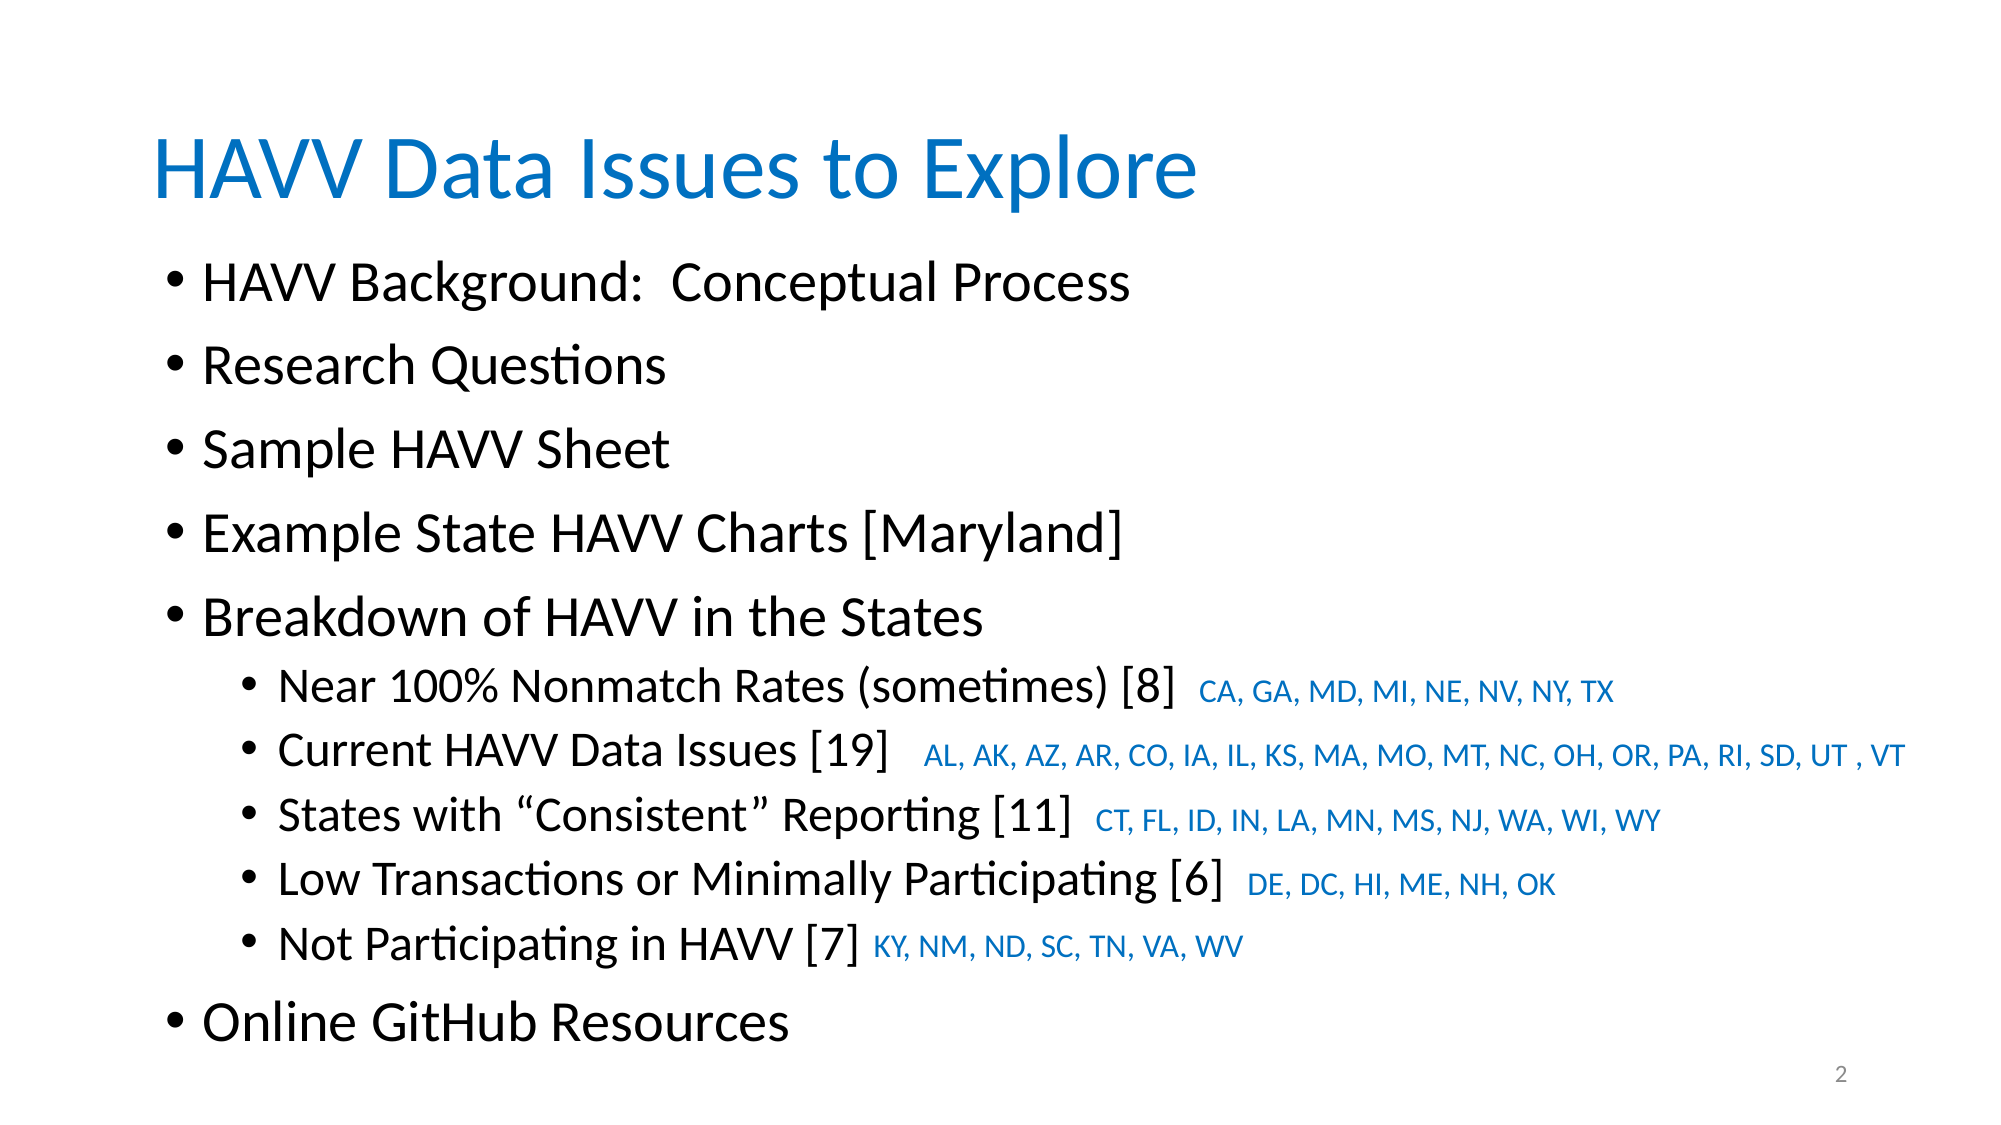

# HAVV Data Issues to Explore
HAVV Background:  Conceptual Process
Research Questions
Sample HAVV Sheet
Example State HAVV Charts [Maryland]
Breakdown of HAVV in the States
Near 100% Nonmatch Rates (sometimes) [8]  CA, GA, MD, MI, NE, NV, NY, TX
Current HAVV Data Issues [19]   AL, AK, AZ, AR, CO, IA, IL, KS, MA, MO, MT, NC, OH, OR, PA, RI, SD, UT , VT
States with “Consistent” Reporting [11]  CT, FL, ID, IN, LA, MN, MS, NJ, WA, WI, WY
Low Transactions or Minimally Participating [6]  DE, DC, HI, ME, NH, OK
Not Participating in HAVV [7]
Online GitHub Resources
KY, NM, ND, SC, TN, VA, WV
2